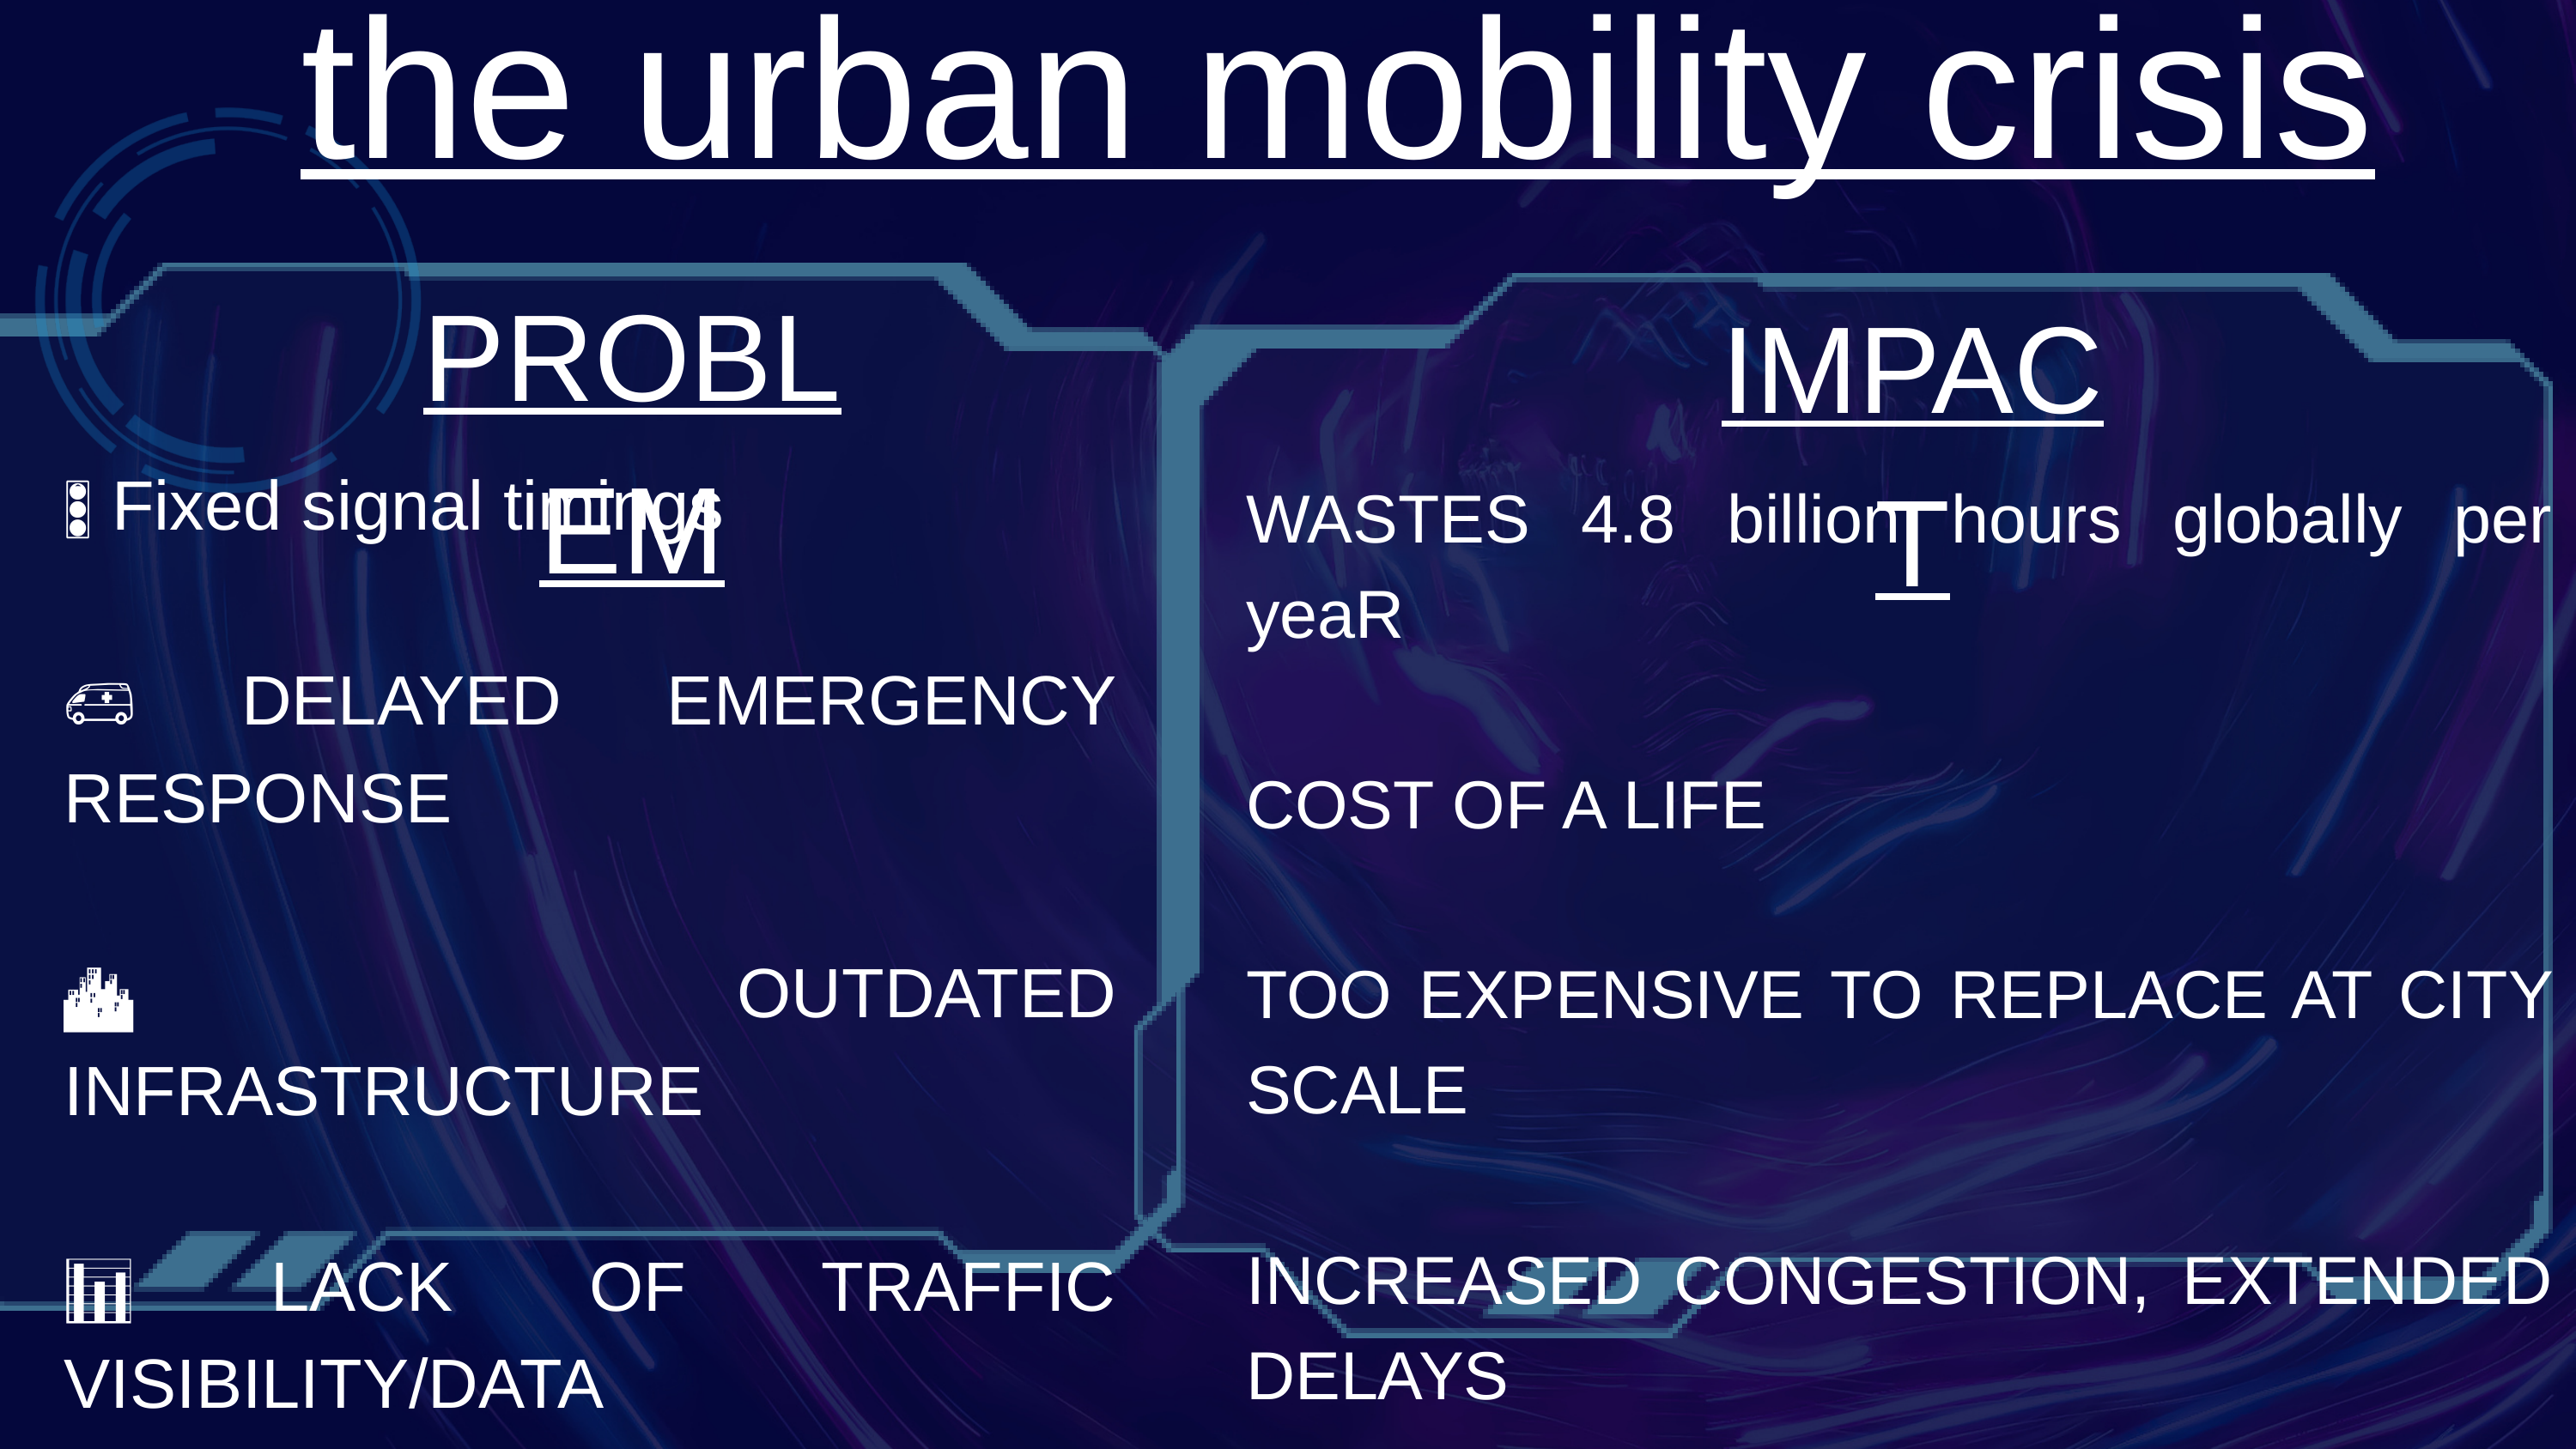

the urban mobility crisis

PROBLEM

IMPACT

🚦 Fixed signal timings

🚑 DELAYED EMERGENCY RESPONSE

🏙 OUTDATED INFRASTRUCTURE

📊 LACK OF TRAFFIC VISIBILITY/DATA

WASTES 4.8 billion hours globally per yeaR

COST OF A LIFE

TOO EXPENSIVE TO REPLACE AT CITY SCALE

INCREASED CONGESTION, EXTENDED DELAYS